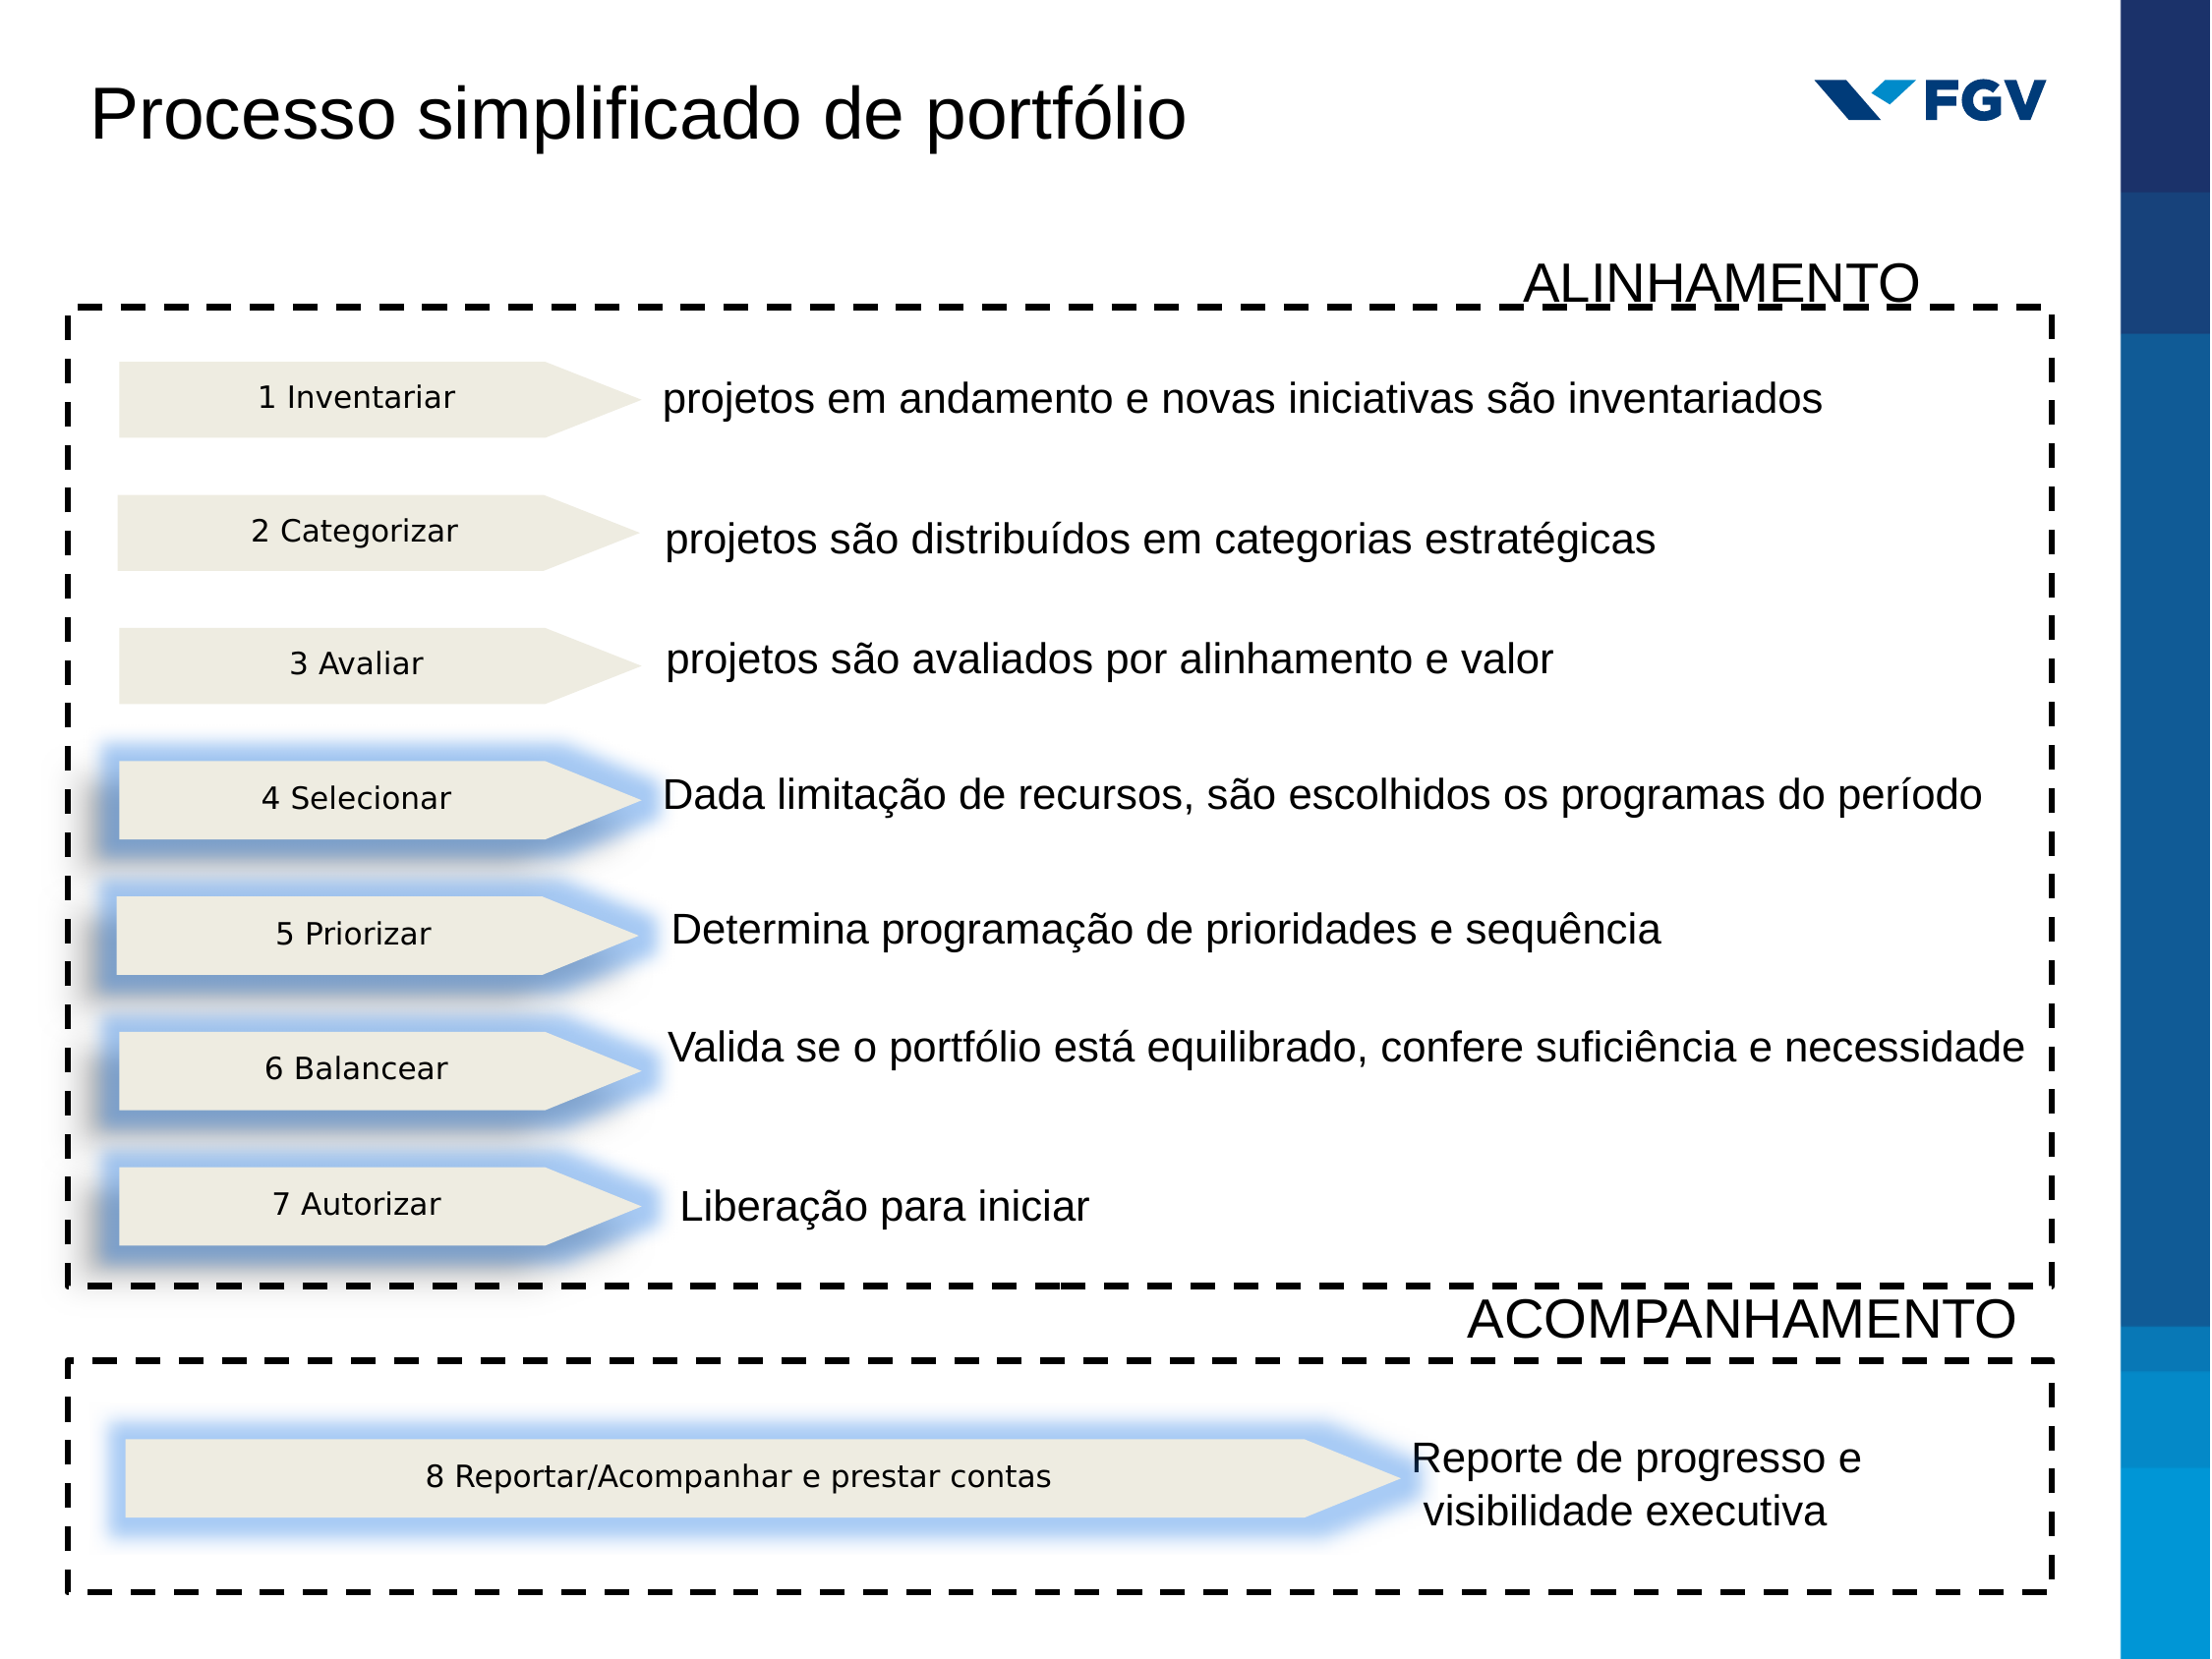

Processo simplificado de portfólio
ALINHAMENTO

projetos em andamento e novas iniciativas são inventariados
1 Inventariar
2 Categorizar
projetos são distribuídos em categorias estratégicas
projetos são avaliados por alinhamento e valor
3 Avaliar
Dada limitação de recursos, são escolhidos os programas do período
4 Selecionar
Determina programação de prioridades e sequência
5 Priorizar
Valida se o portfólio está equilibrado, confere suficiência e necessidade
6 Balancear
Liberação para iniciar
7 Autorizar
ACOMPANHAMENTO

Reporte de progresso e
 visibilidade executiva
8 Reportar/Acompanhar e prestar contas